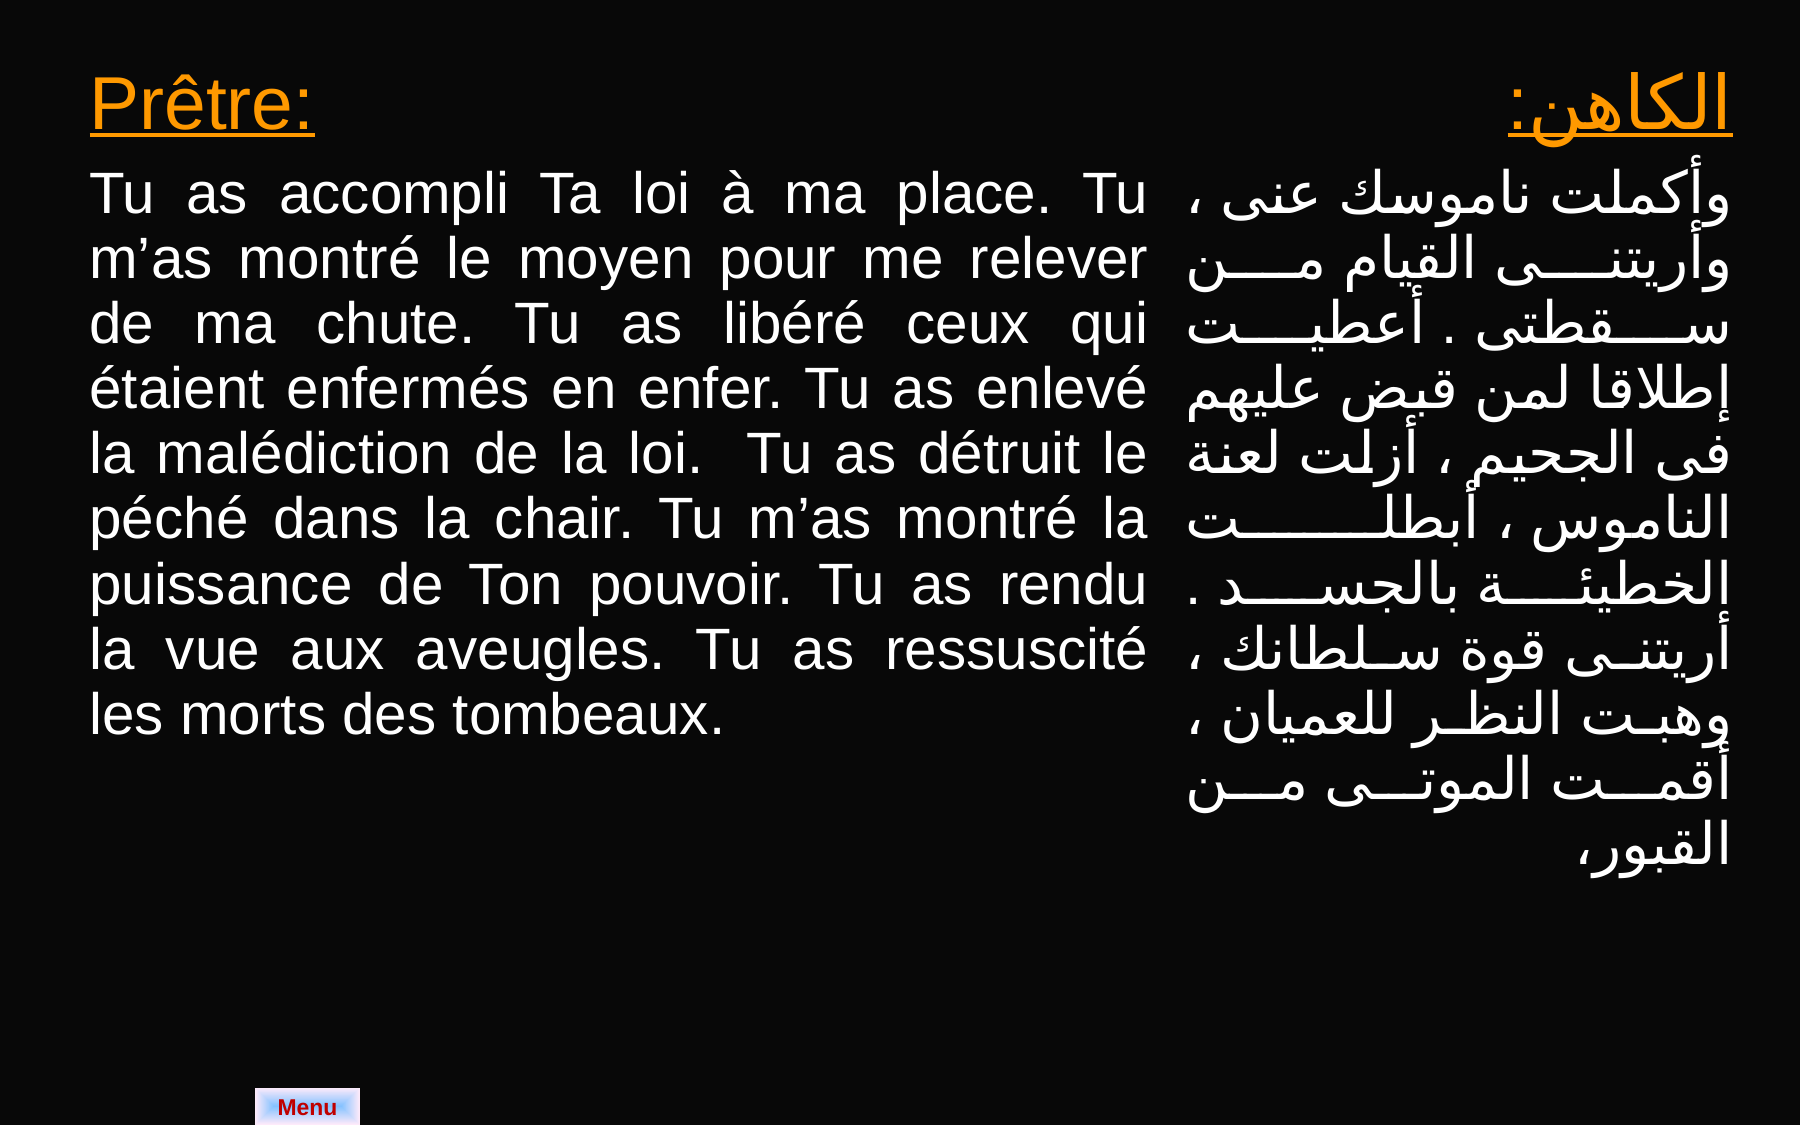

| Prêtre: | الكاهن: |
| --- | --- |
| Tu as accompli Ta loi à ma place. Tu m’as montré le moyen pour me relever de ma chute. Tu as libéré ceux qui étaient enfermés en enfer. Tu as enlevé la malédiction de la loi. Tu as détruit le péché dans la chair. Tu m’as montré la puissance de Ton pouvoir. Tu as rendu la vue aux aveugles. Tu as ressuscité les morts des tombeaux. | وأكملت ناموسك عنى ، وأريتنى القيام من سقطتى . أعطيت إطلاقا لمن قبض عليهم فى الجحيم ، أزلت لعنة الناموس ، أبطلت الخطيئة بالجسد . أريتنى قوة سلطانك ، وهبت النظر للعميان ، أقمت الموتى من القبور، |

Menu